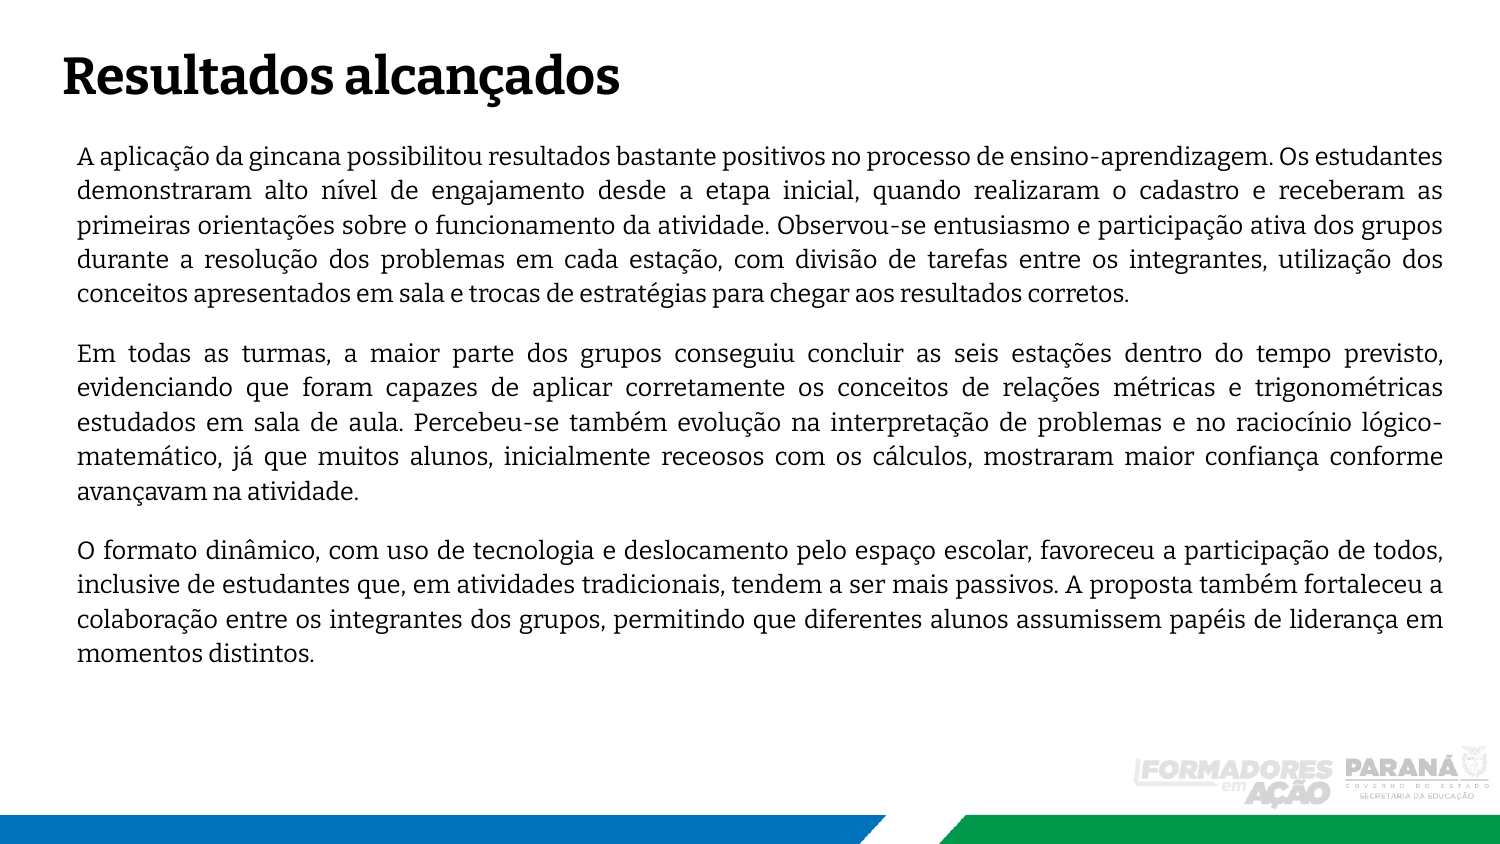

Resultados alcançados
A aplicação da gincana possibilitou resultados bastante positivos no processo de ensino-aprendizagem. Os estudantes demonstraram alto nível de engajamento desde a etapa inicial, quando realizaram o cadastro e receberam as primeiras orientações sobre o funcionamento da atividade. Observou-se entusiasmo e participação ativa dos grupos durante a resolução dos problemas em cada estação, com divisão de tarefas entre os integrantes, utilização dos conceitos apresentados em sala e trocas de estratégias para chegar aos resultados corretos.
Em todas as turmas, a maior parte dos grupos conseguiu concluir as seis estações dentro do tempo previsto, evidenciando que foram capazes de aplicar corretamente os conceitos de relações métricas e trigonométricas estudados em sala de aula. Percebeu-se também evolução na interpretação de problemas e no raciocínio lógico-matemático, já que muitos alunos, inicialmente receosos com os cálculos, mostraram maior confiança conforme avançavam na atividade.
O formato dinâmico, com uso de tecnologia e deslocamento pelo espaço escolar, favoreceu a participação de todos, inclusive de estudantes que, em atividades tradicionais, tendem a ser mais passivos. A proposta também fortaleceu a colaboração entre os integrantes dos grupos, permitindo que diferentes alunos assumissem papéis de liderança em momentos distintos.